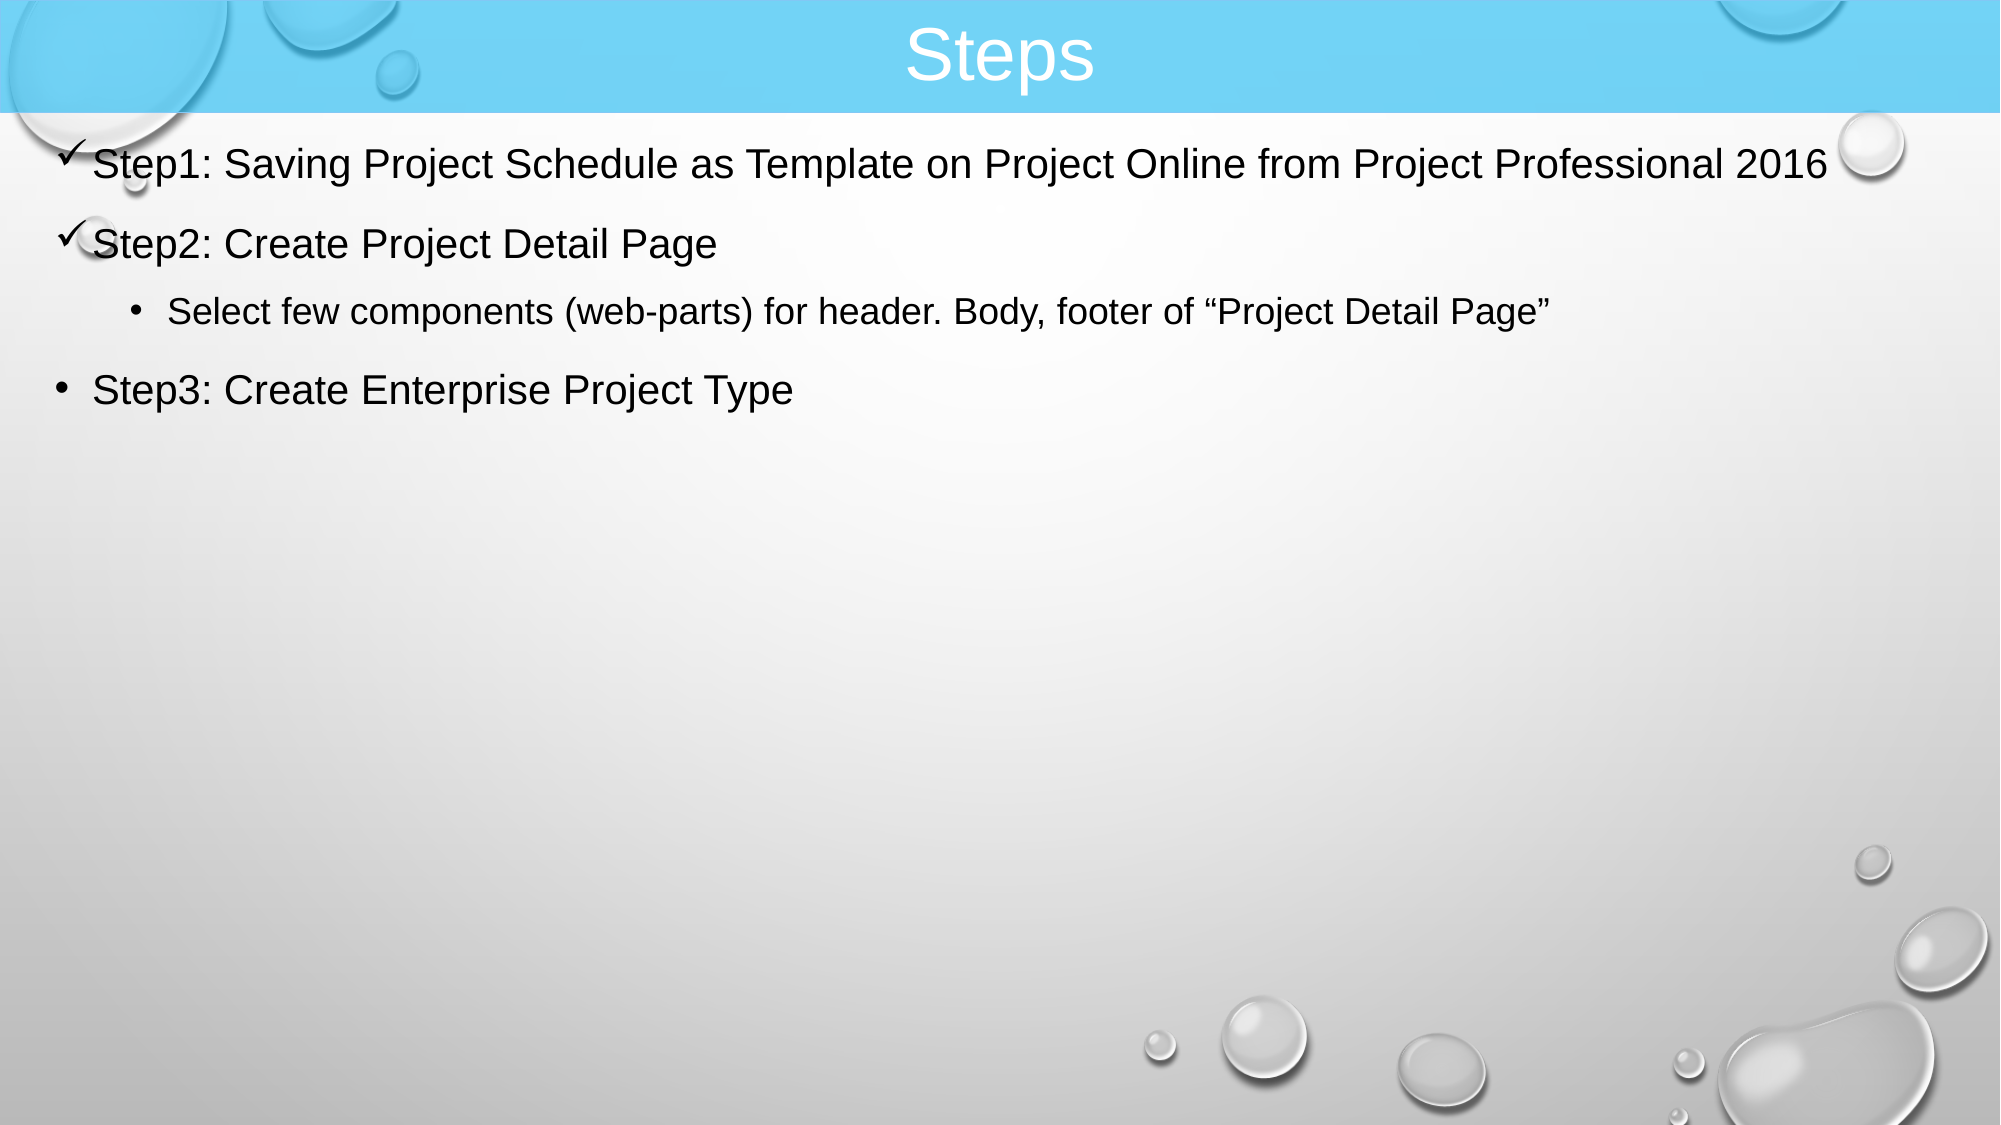

# Steps
Step1: Saving Project Schedule as Template on Project Online from Project Professional 2016
Step2: Create Project Detail Page
Select few components (web-parts) for header. Body, footer of “Project Detail Page”
Step3: Create Enterprise Project Type